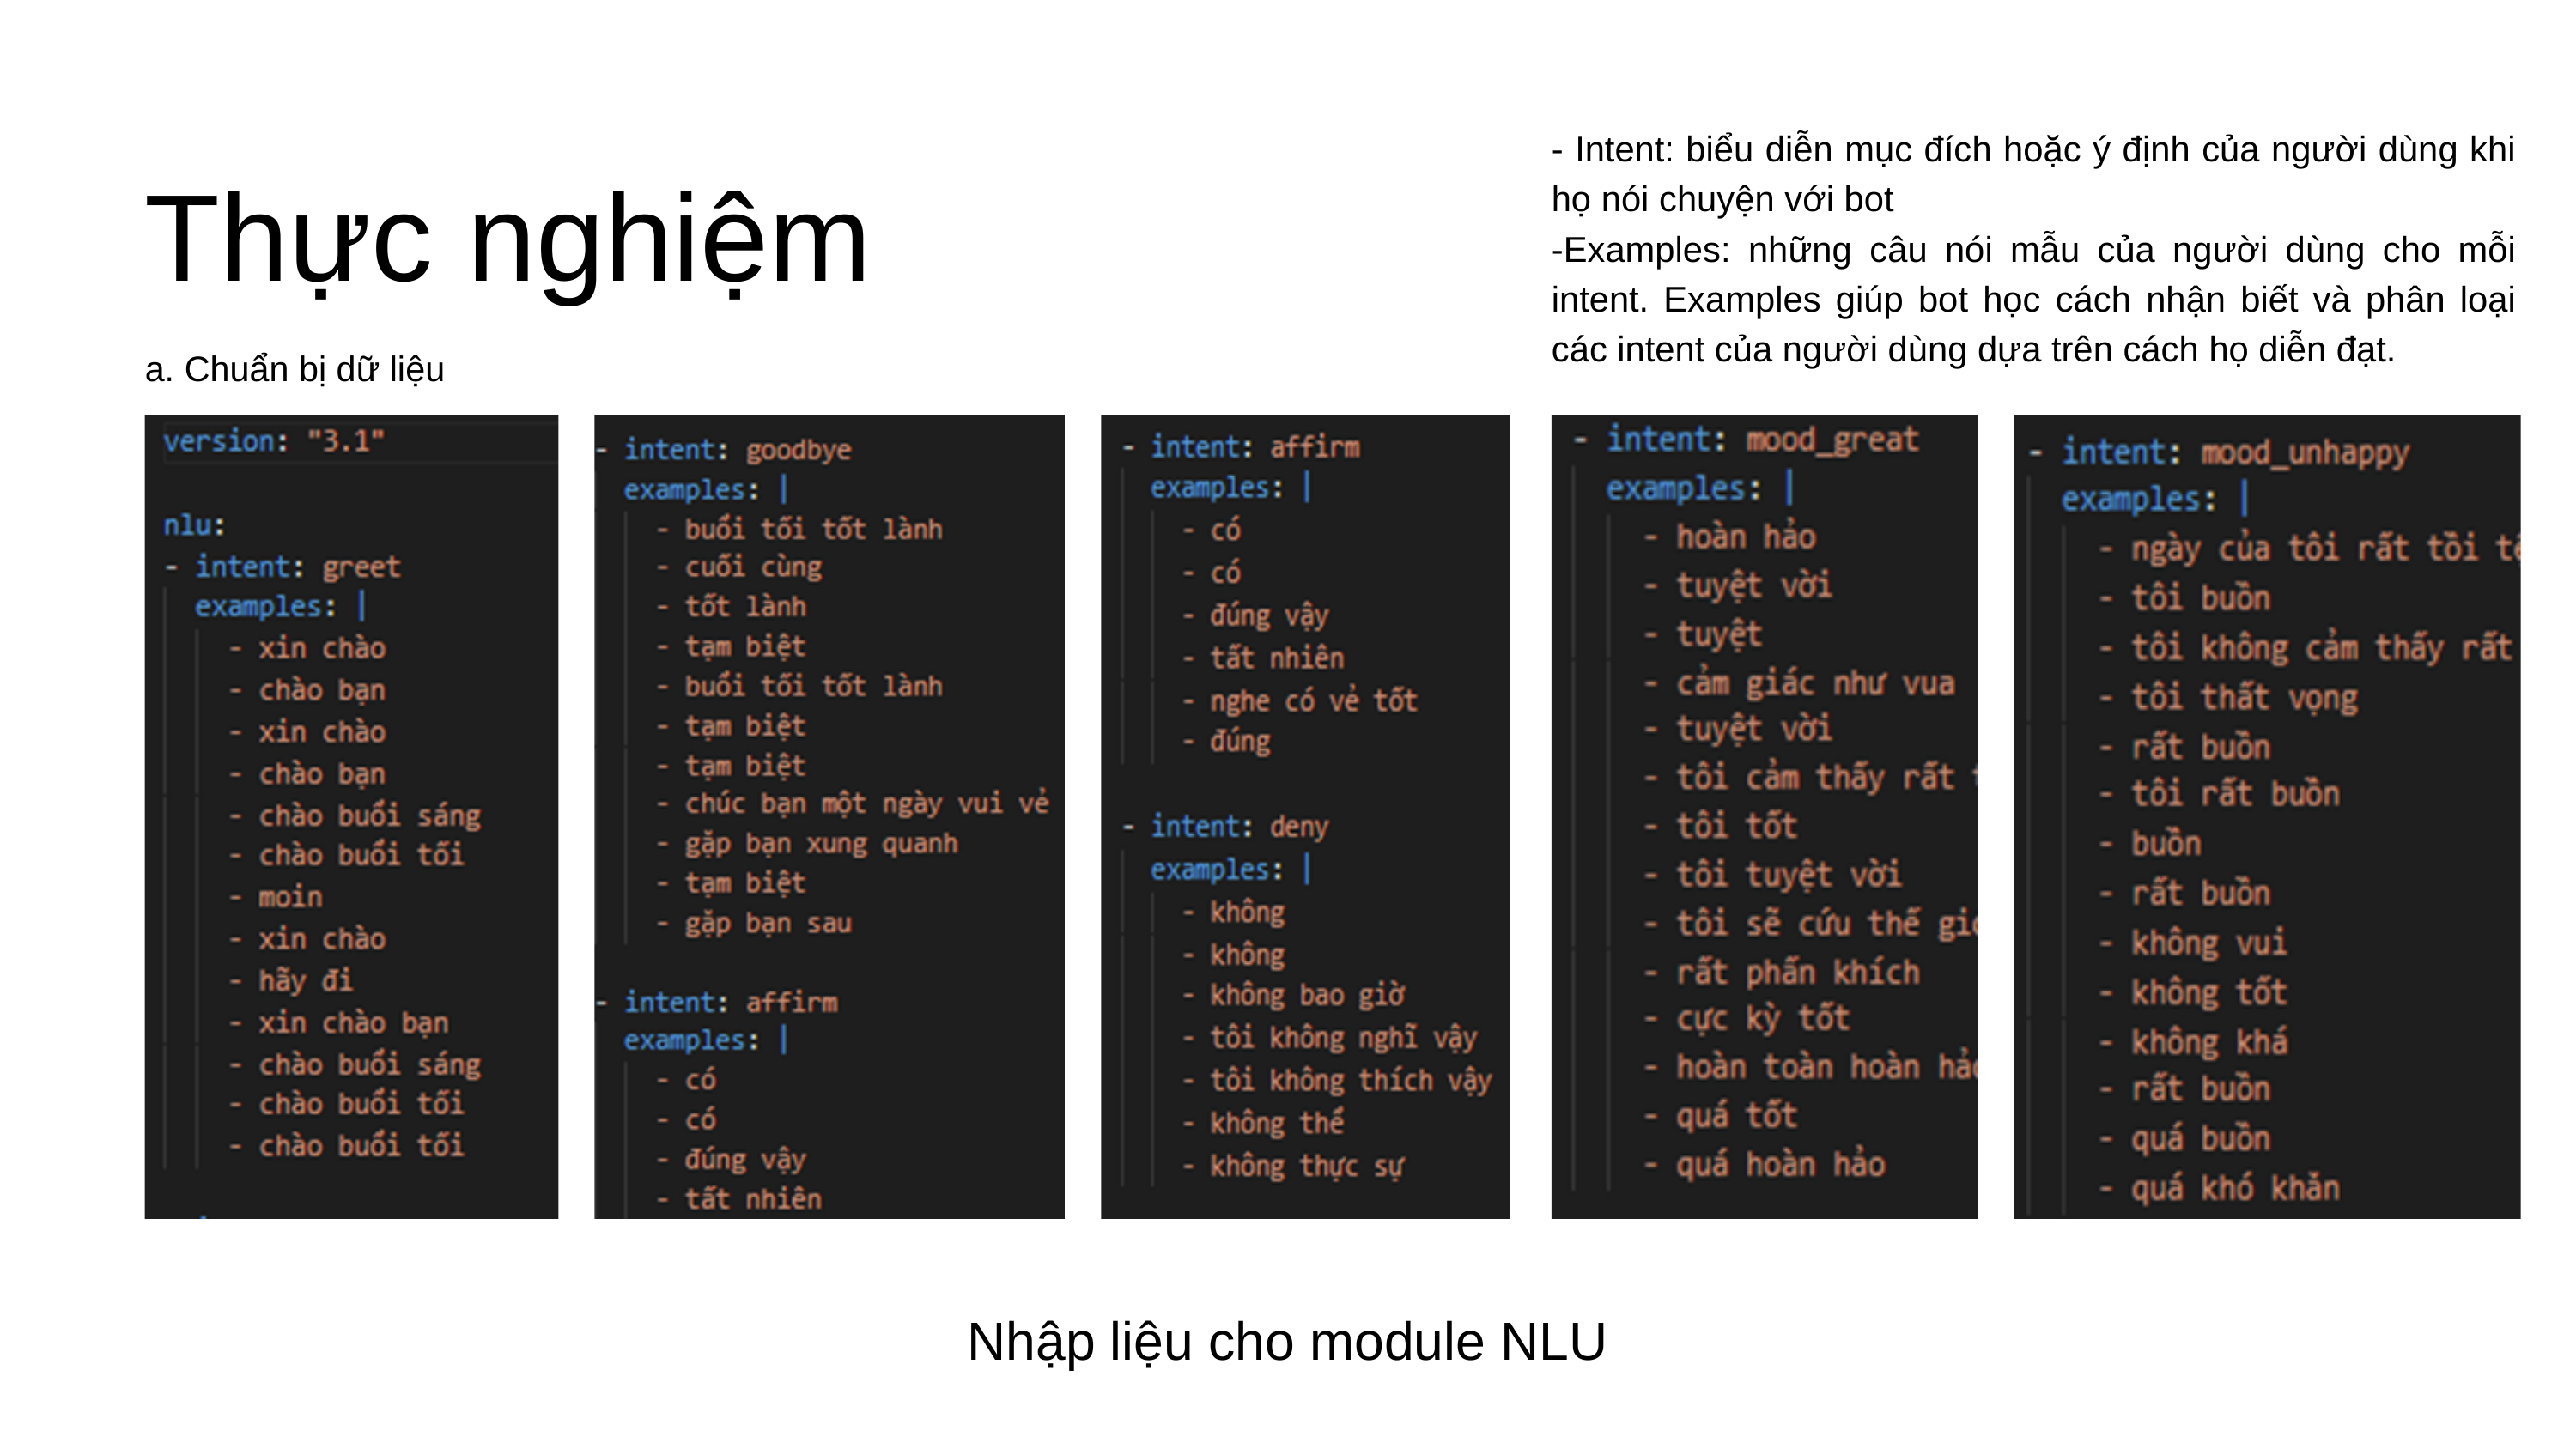

- Intent: biểu diễn mục đích hoặc ý định của người dùng khi họ nói chuyện với bot
-Examples: những câu nói mẫu của người dùng cho mỗi intent. Examples giúp bot học cách nhận biết và phân loại các intent của người dùng dựa trên cách họ diễn đạt.

Thực nghiệm
a. Chuẩn bị dữ liệu

Nhập liệu cho module NLU